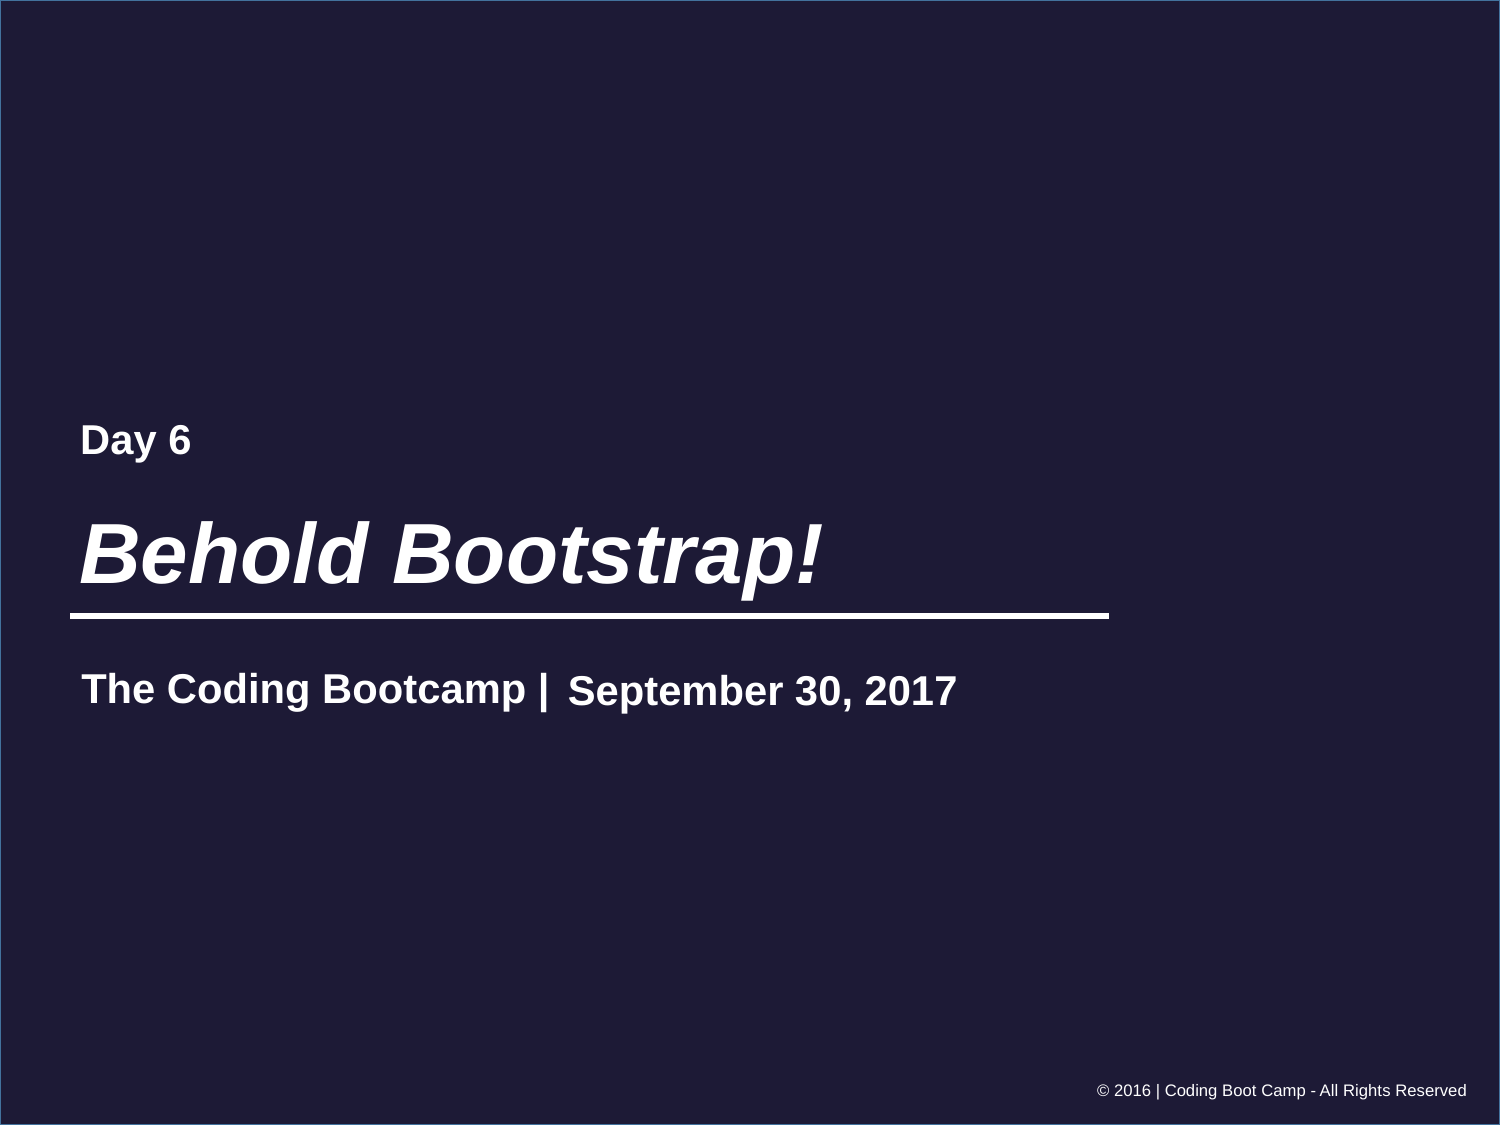

Day 6
# Behold Bootstrap!
September 30, 2017